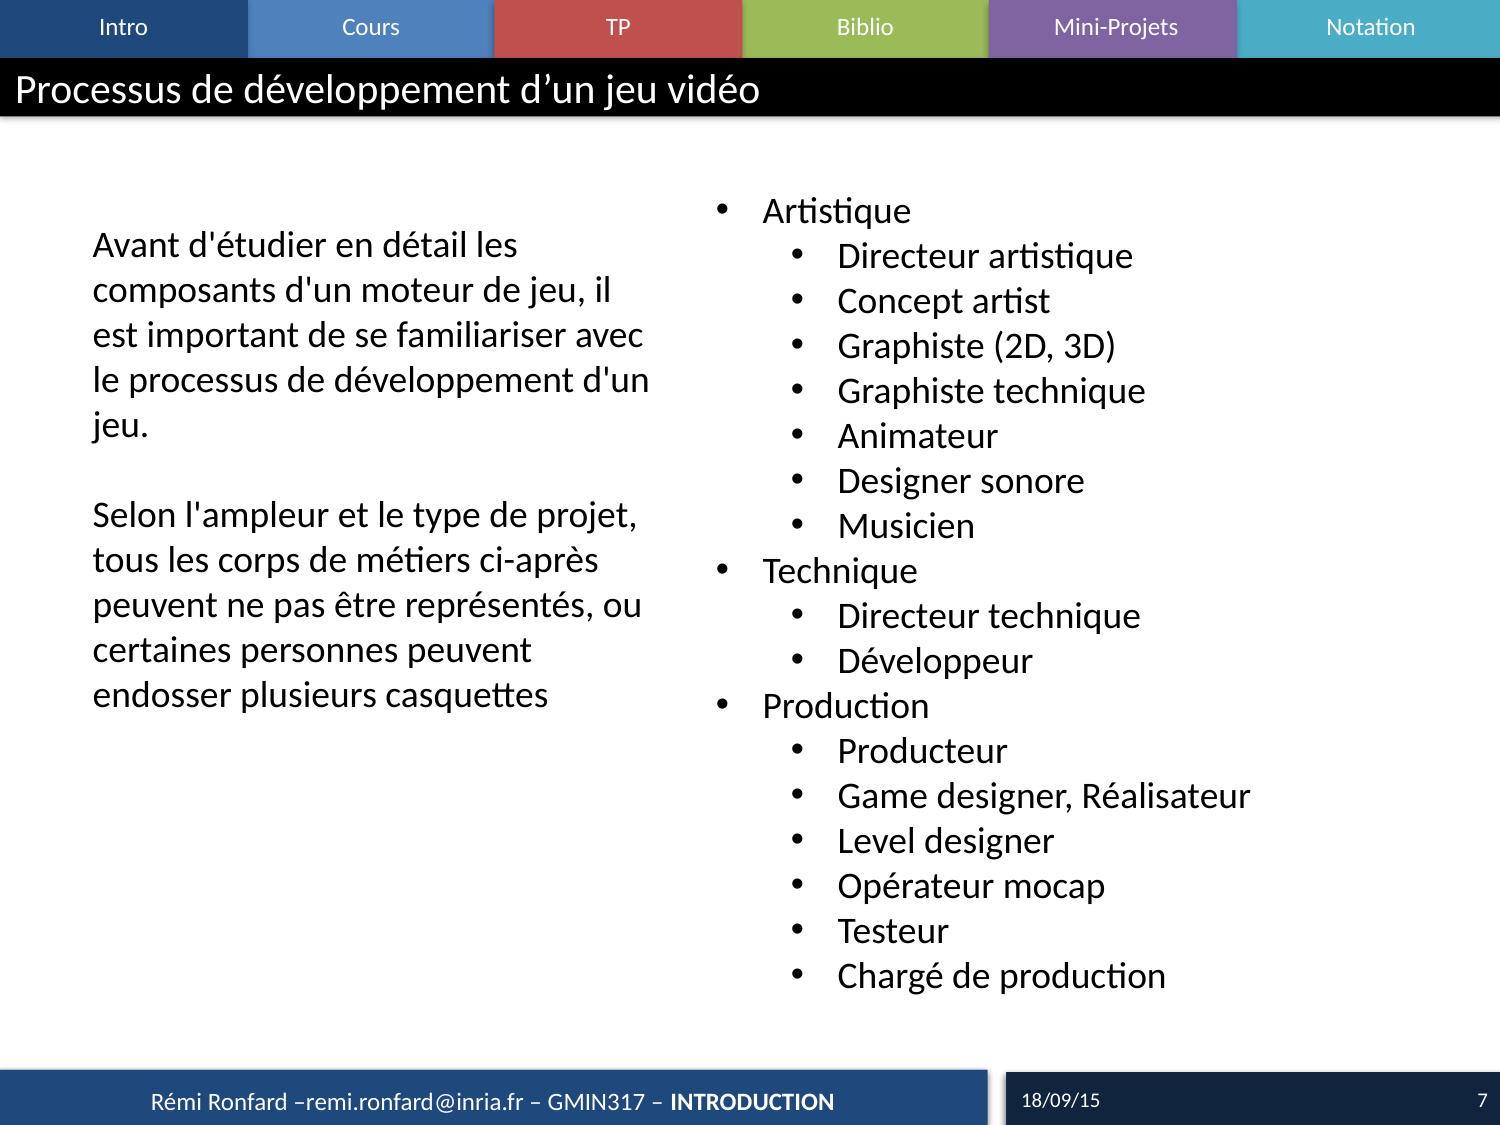

# Processus de développement d’un jeu vidéo
Artistique
Directeur artistique
Concept artist
Graphiste (2D, 3D)
Graphiste technique
Animateur
Designer sonore
Musicien
Technique
Directeur technique
Développeur
Production
Producteur
Game designer, Réalisateur
Level designer
Opérateur mocap
Testeur
Chargé de production
Avant d'étudier en détail les composants d'un moteur de jeu, il est important de se familiariser avec le processus de développement d'un jeu.

Selon l'ampleur et le type de projet, tous les corps de métiers ci-après peuvent ne pas être représentés, ou certaines personnes peuvent endosser plusieurs casquettes
18/09/15
7
Rémi Ronfard –remi.ronfard@inria.fr – GMIN317 – INTRODUCTION